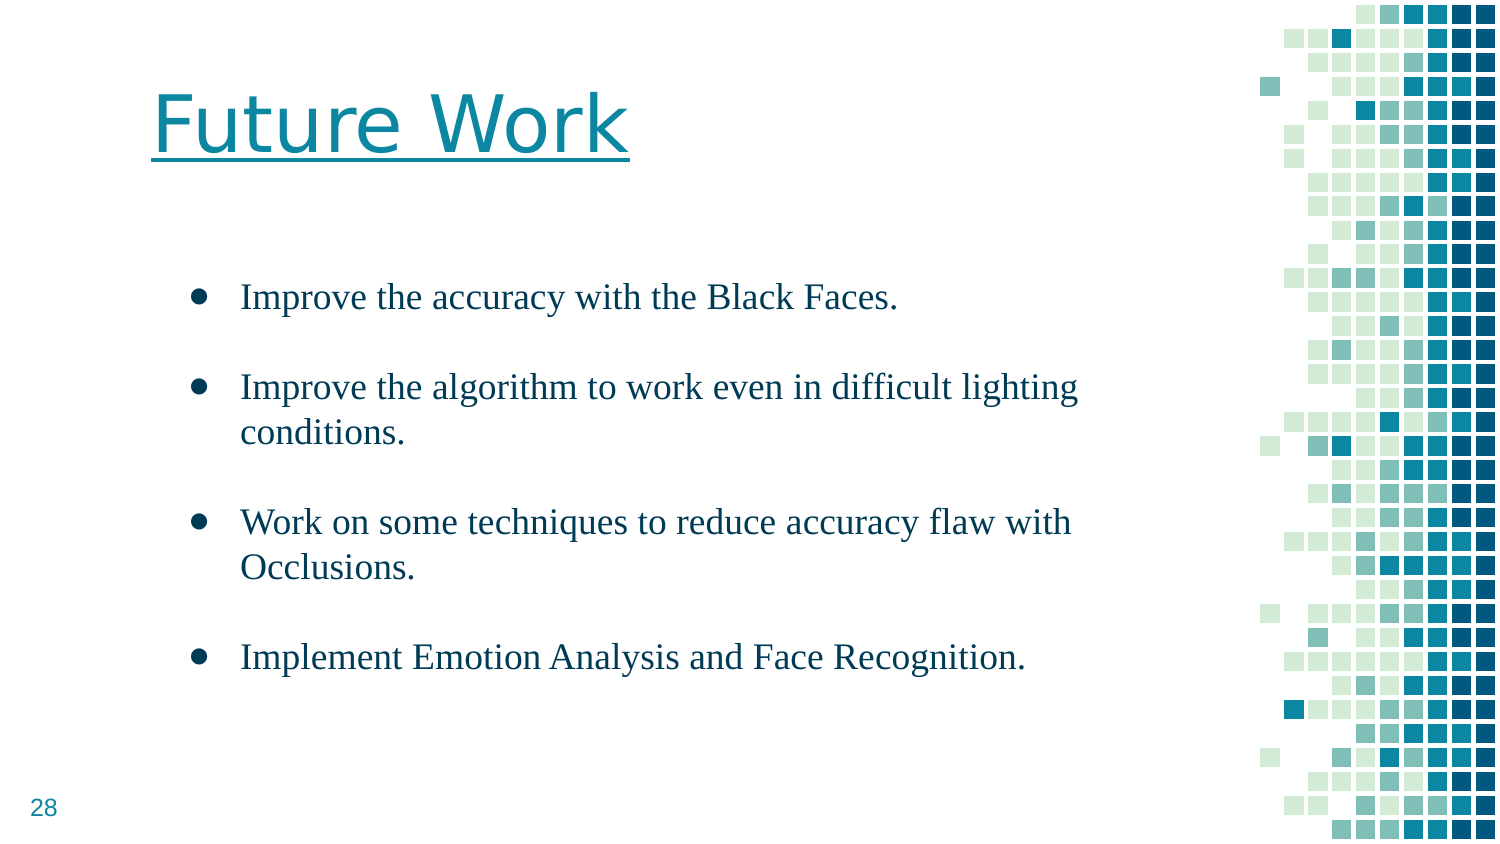

# Future Work
Improve the accuracy with the Black Faces.

Improve the algorithm to work even in difficult lighting conditions.

Work on some techniques to reduce accuracy flaw with Occlusions.

Implement Emotion Analysis and Face Recognition.

28